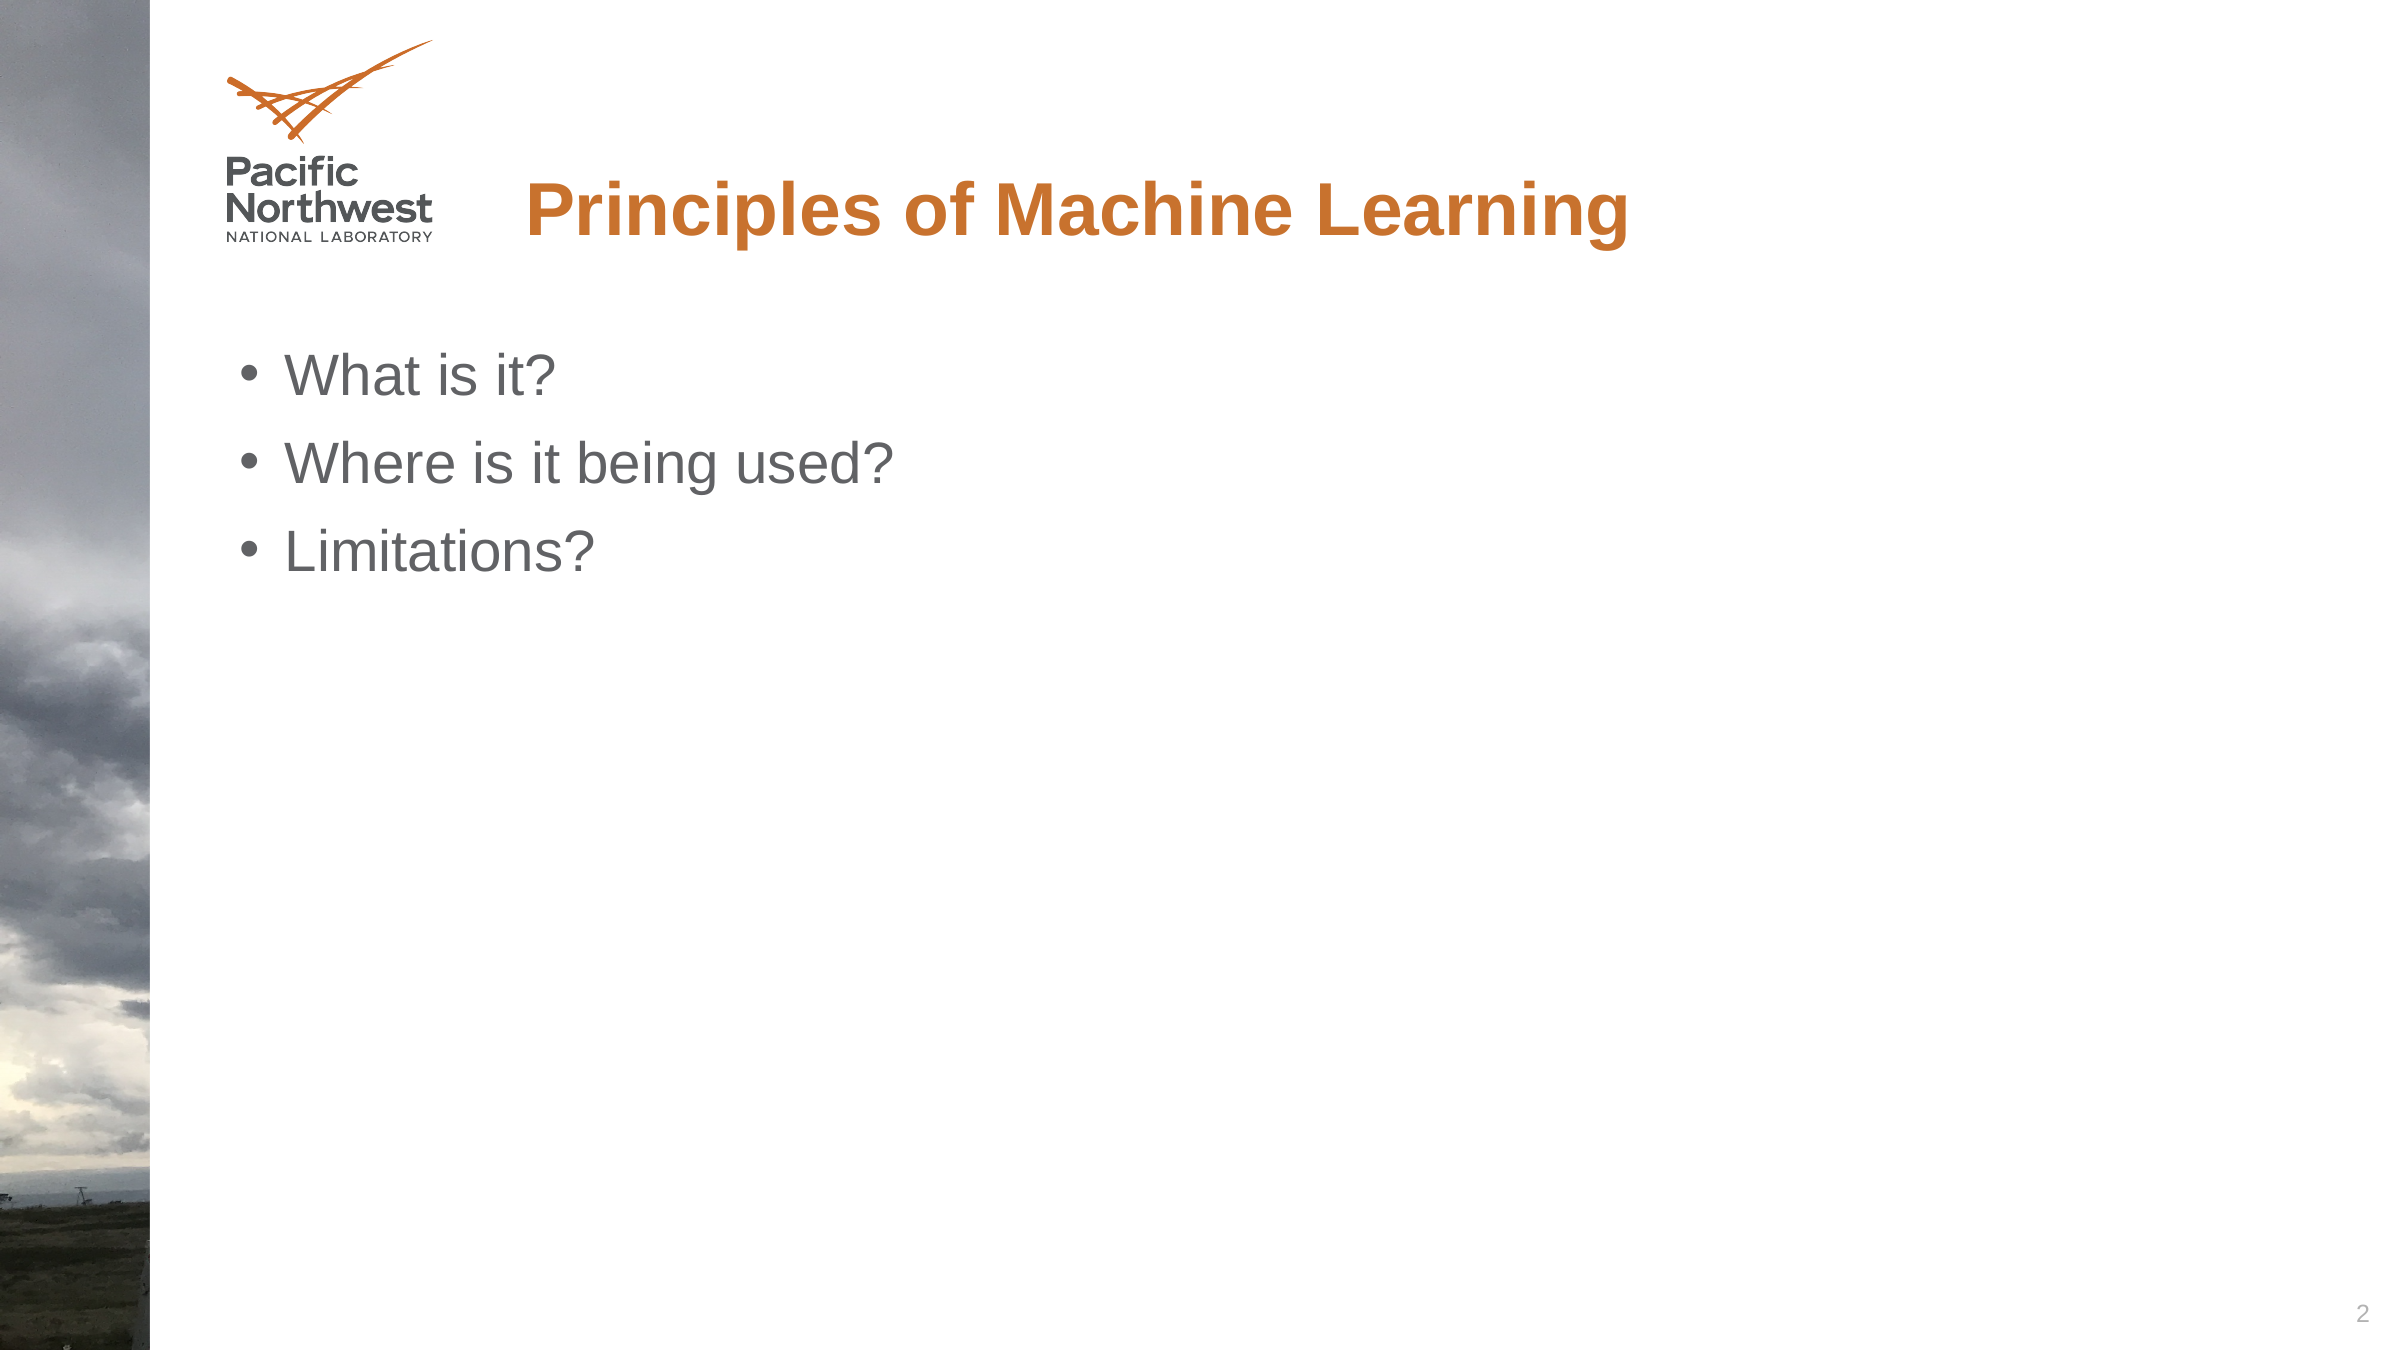

# Principles of Machine Learning
What is it?
Where is it being used?
Limitations?
2